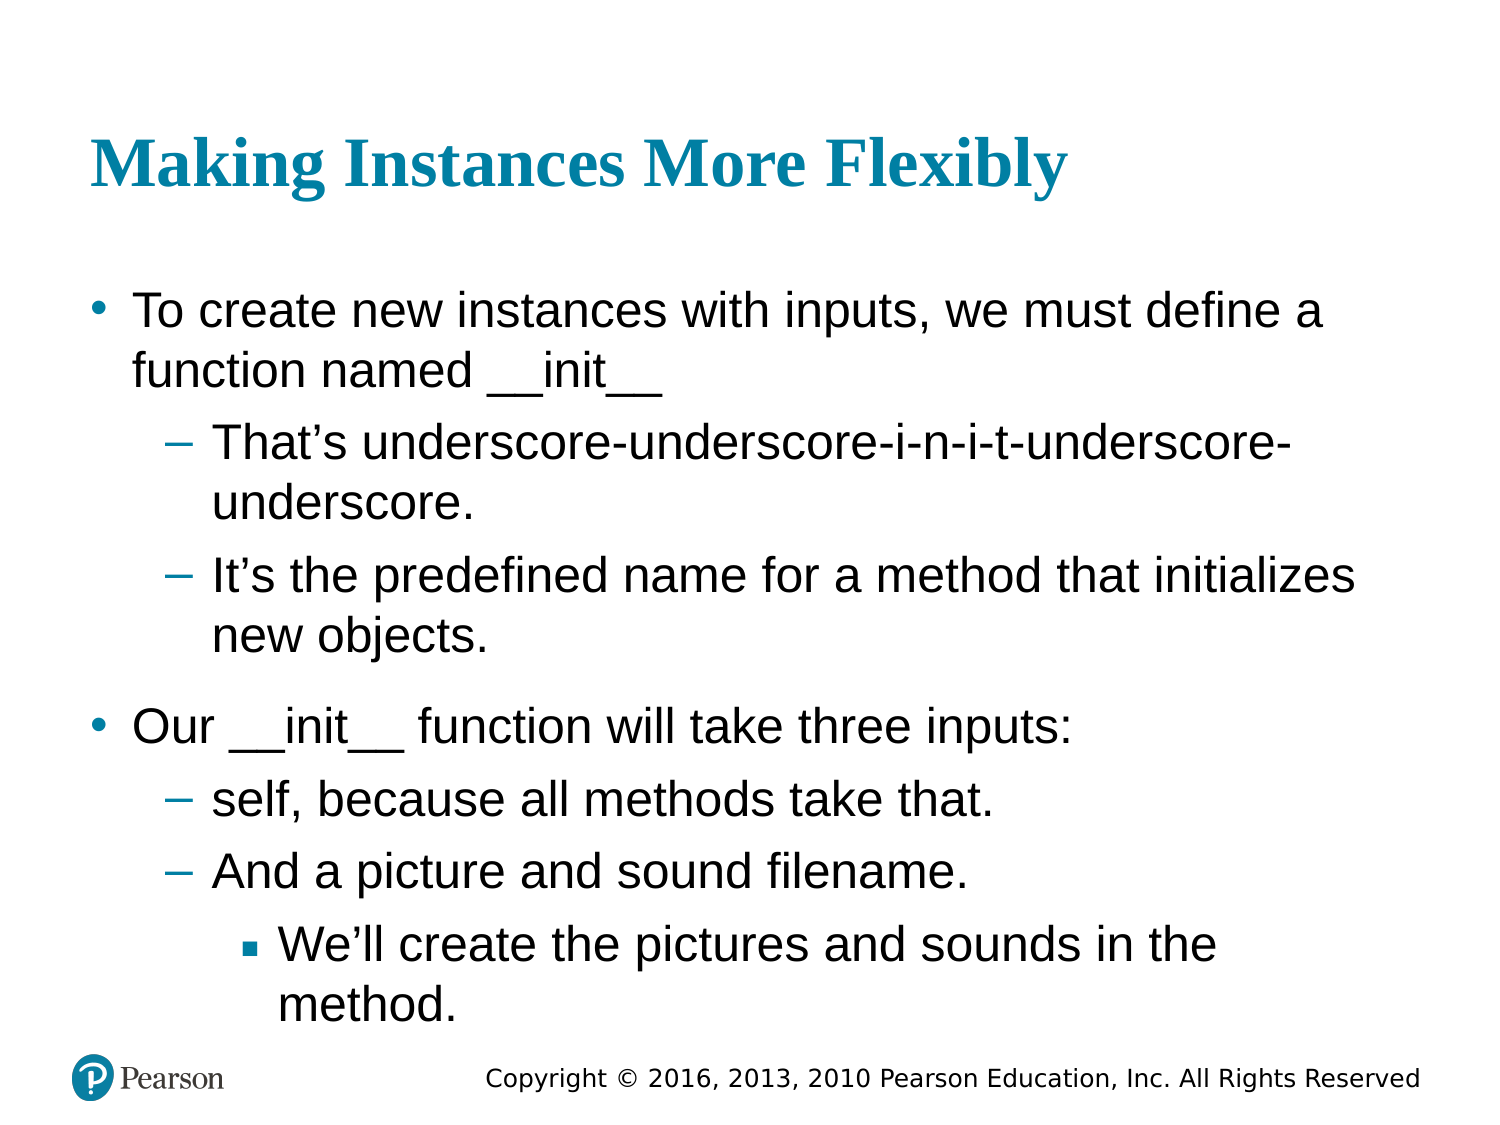

# Making Instances More Flexibly
To create new instances with inputs, we must define a function named __init__
That’s underscore-underscore-i-n-i-t-underscore-underscore.
It’s the predefined name for a method that initializes new objects.
Our __init__ function will take three inputs:
self, because all methods take that.
And a picture and sound filename.
We’ll create the pictures and sounds in the method.